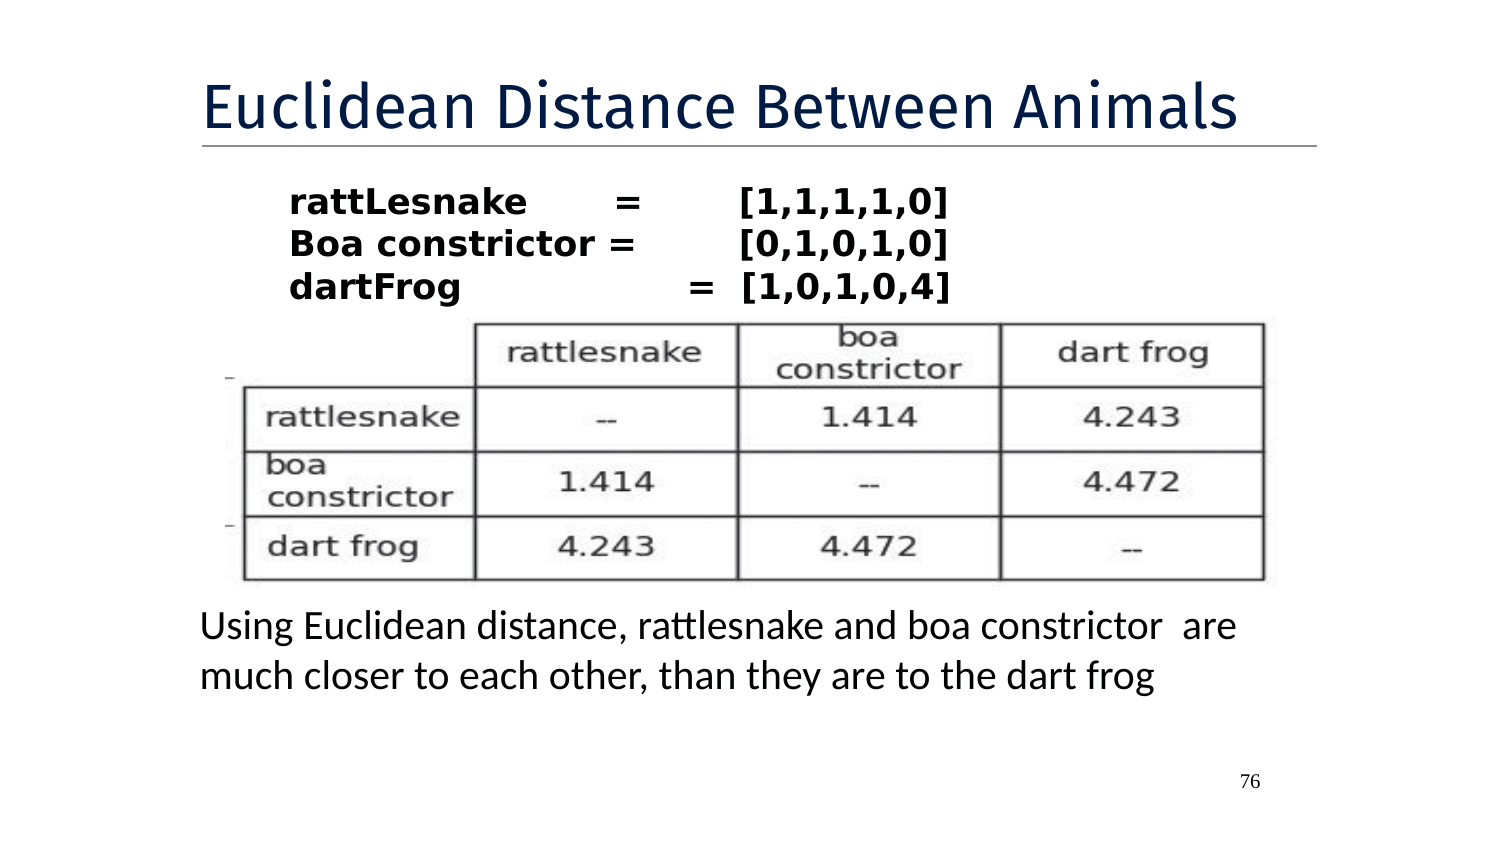

# Euclidean Distance Between Animals

rattLesnake	  =	[1,1,1,1,0]
Boa constrictor =	[0,1,0,1,0]  dartFrog	        =  [1,0,1,0,4]

Using Euclidean distance, rattlesnake and boa constrictor  are much closer to each other, than they are to the dart frog

 76